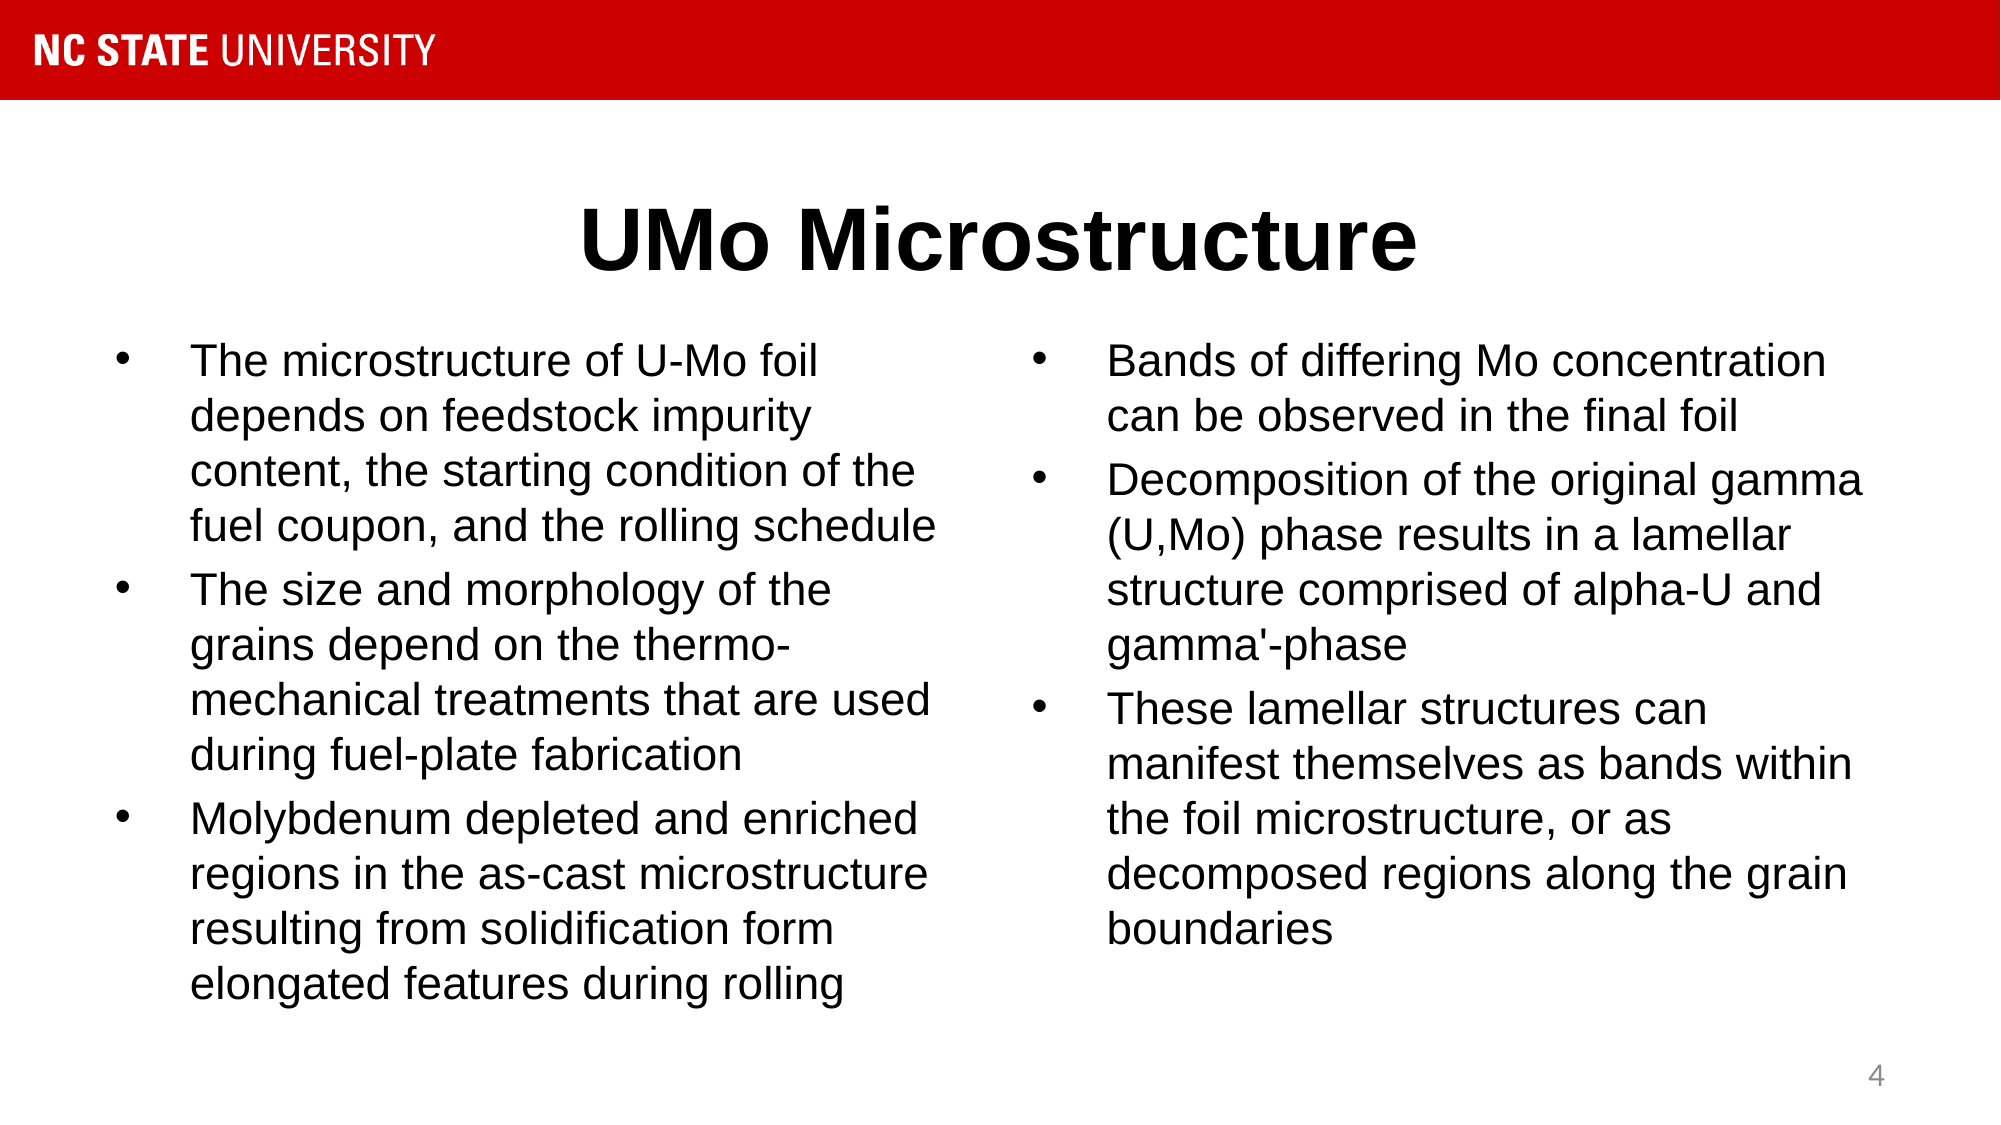

# UMo Microstructure
The microstructure of U-Mo foil depends on feedstock impurity content, the starting condition of the fuel coupon, and the rolling schedule
The size and morphology of the grains depend on the thermo-mechanical treatments that are used during fuel-plate fabrication
Molybdenum depleted and enriched regions in the as-cast microstructure resulting from solidification form elongated features during rolling

Bands of differing Mo concentration can be observed in the final foil
Decomposition of the original gamma (U,Mo) phase results in a lamellar structure comprised of alpha-U and gamma'-phase
These lamellar structures can manifest themselves as bands within the foil microstructure, or as decomposed regions along the grain boundaries

4